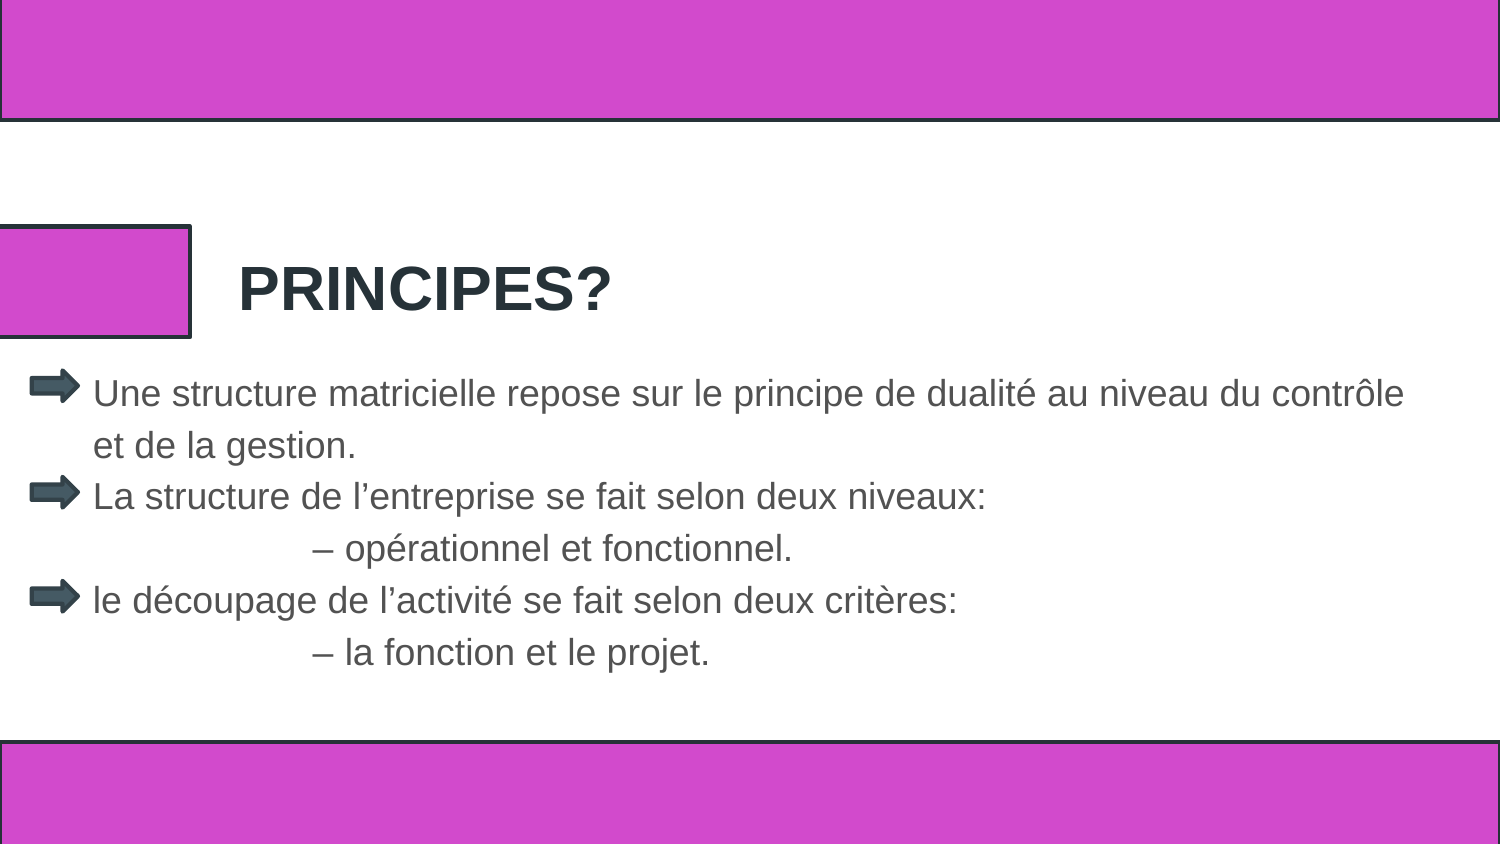

# Principes?
Une structure matricielle repose sur le principe de dualité au niveau du contrôle et de la gestion.
La structure de l’entreprise se fait selon deux niveaux:
                     – opérationnel et fonctionnel.
le découpage de l’activité se fait selon deux critères:
                     – la fonction et le projet.